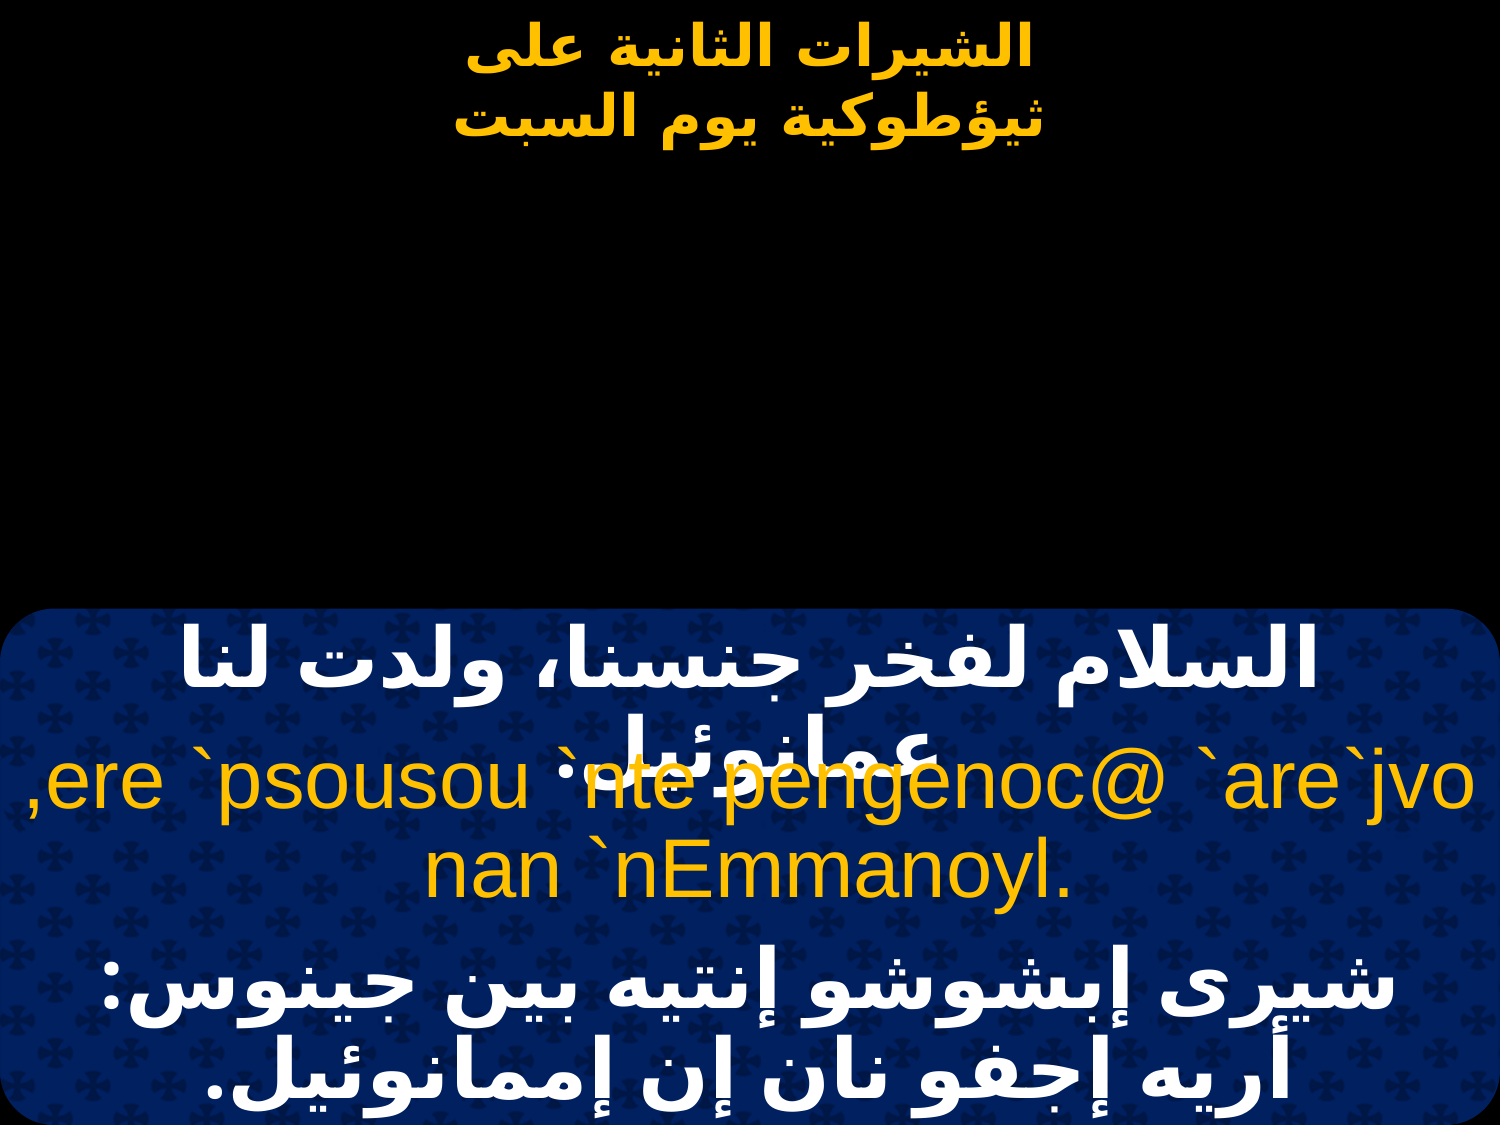

#
السلام لفخر جنسنا، ولدت لنا عمانوئيل.
,ere `psousou `nte pengenoc@ `are`jvo nan `nEmmanoyl.
شيرى إبشوشو إنتيه بين جينوس: أريه إجفو نان إن إممانوئيل.